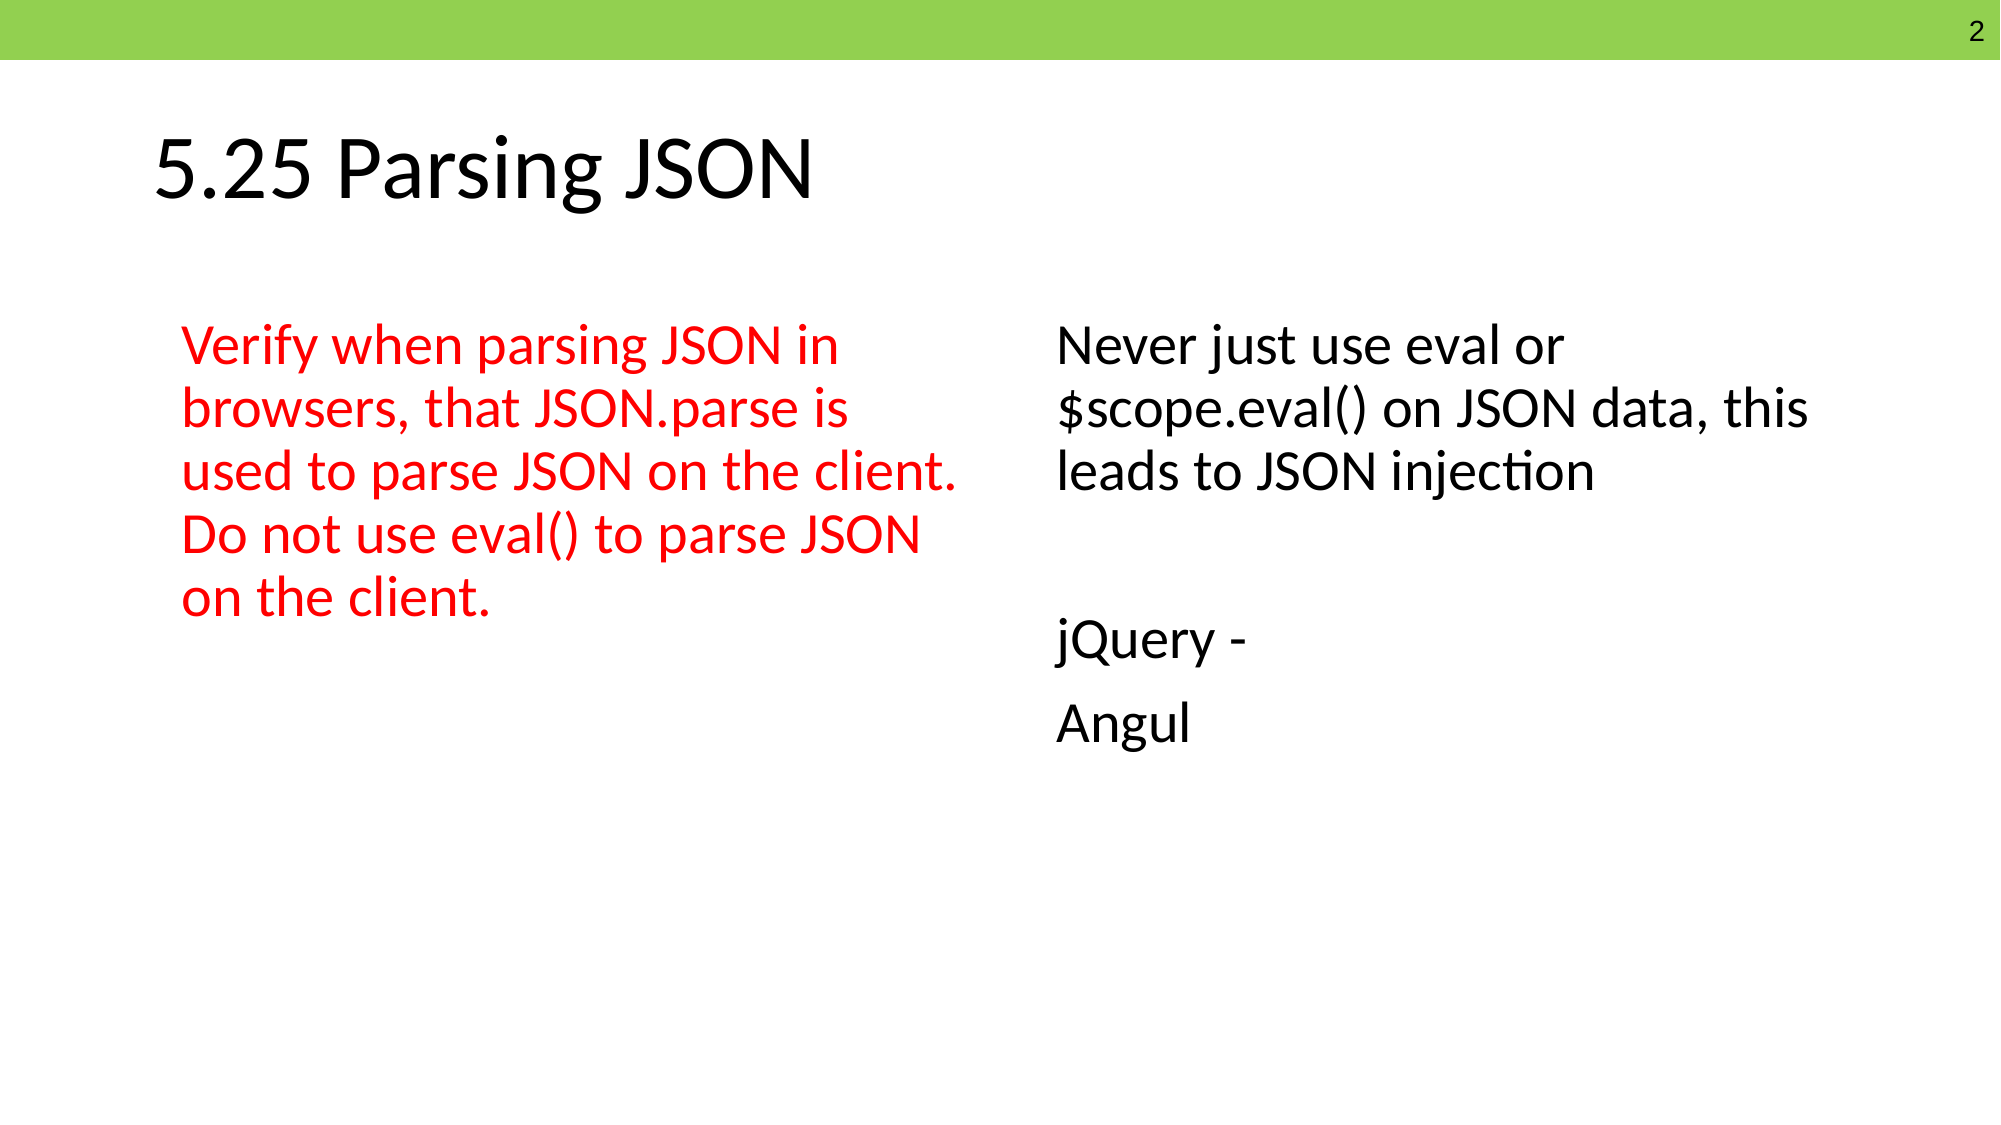

# 5.25 Parsing JSON
Verify when parsing JSON in browsers, that JSON.parse is used to parse JSON on the client. Do not use eval() to parse JSON on the client.
Never just use eval or $scope.eval() on JSON data, this leads to JSON injection

jQuery -
Angul